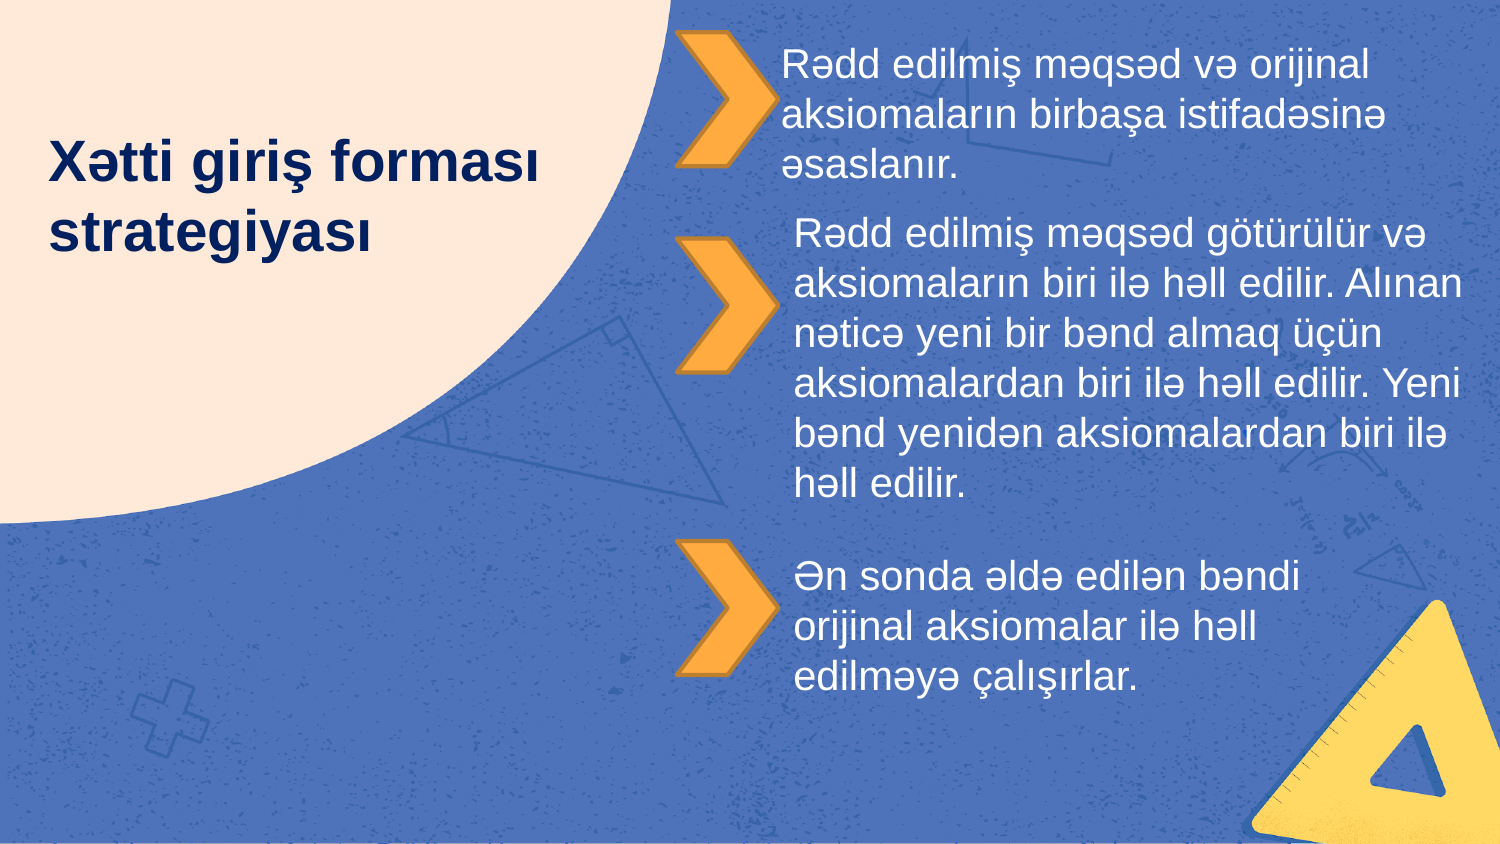

Rədd edilmiş məqsəd və orijinal aksiomaların birbaşa istifadəsinə əsaslanır.

Xətti giriş forması strategiyası
Rədd edilmiş məqsəd götürülür və aksiomaların biri ilə həll edilir. Alınan nəticə yeni bir bənd almaq üçün aksiomalardan biri ilə həll edilir. Yeni bənd yenidən aksiomalardan biri ilə həll edilir.

Ən sonda əldə edilən bəndi orijinal aksiomalar ilə həll edilməyə çalışırlar.